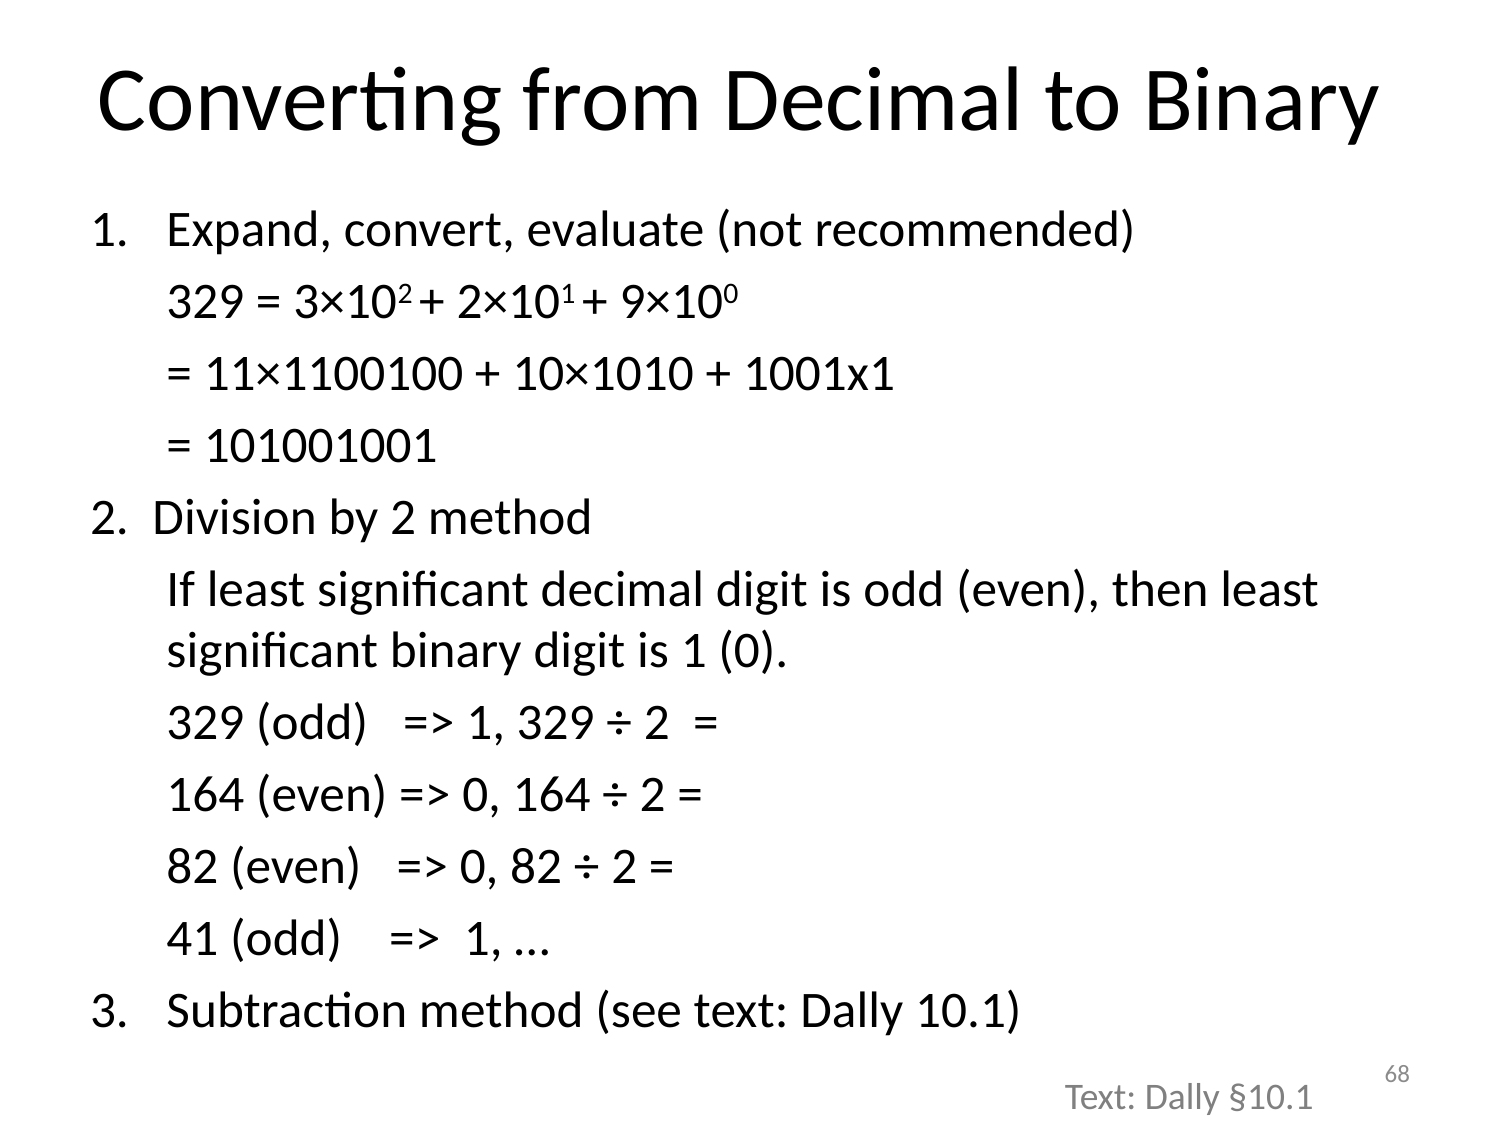

# Converting from Decimal to Binary
Expand, convert, evaluate (not recommended)
	329 = 3×102 + 2×101 + 9×100
			= 11×1100100 + 10×1010 + 1001x1
			= 101001001
2.  Division by 2 method
	If least significant decimal digit is odd (even), then least significant binary digit is 1 (0).
	329 (odd)   => 1, 329 ÷ 2  =
	164 (even) => 0, 164 ÷ 2 =
	82 (even)   => 0, 82 ÷ 2 =
	41 (odd)    =>  1, …
Subtraction method (see text: Dally 10.1)
68
Text: Dally §10.1